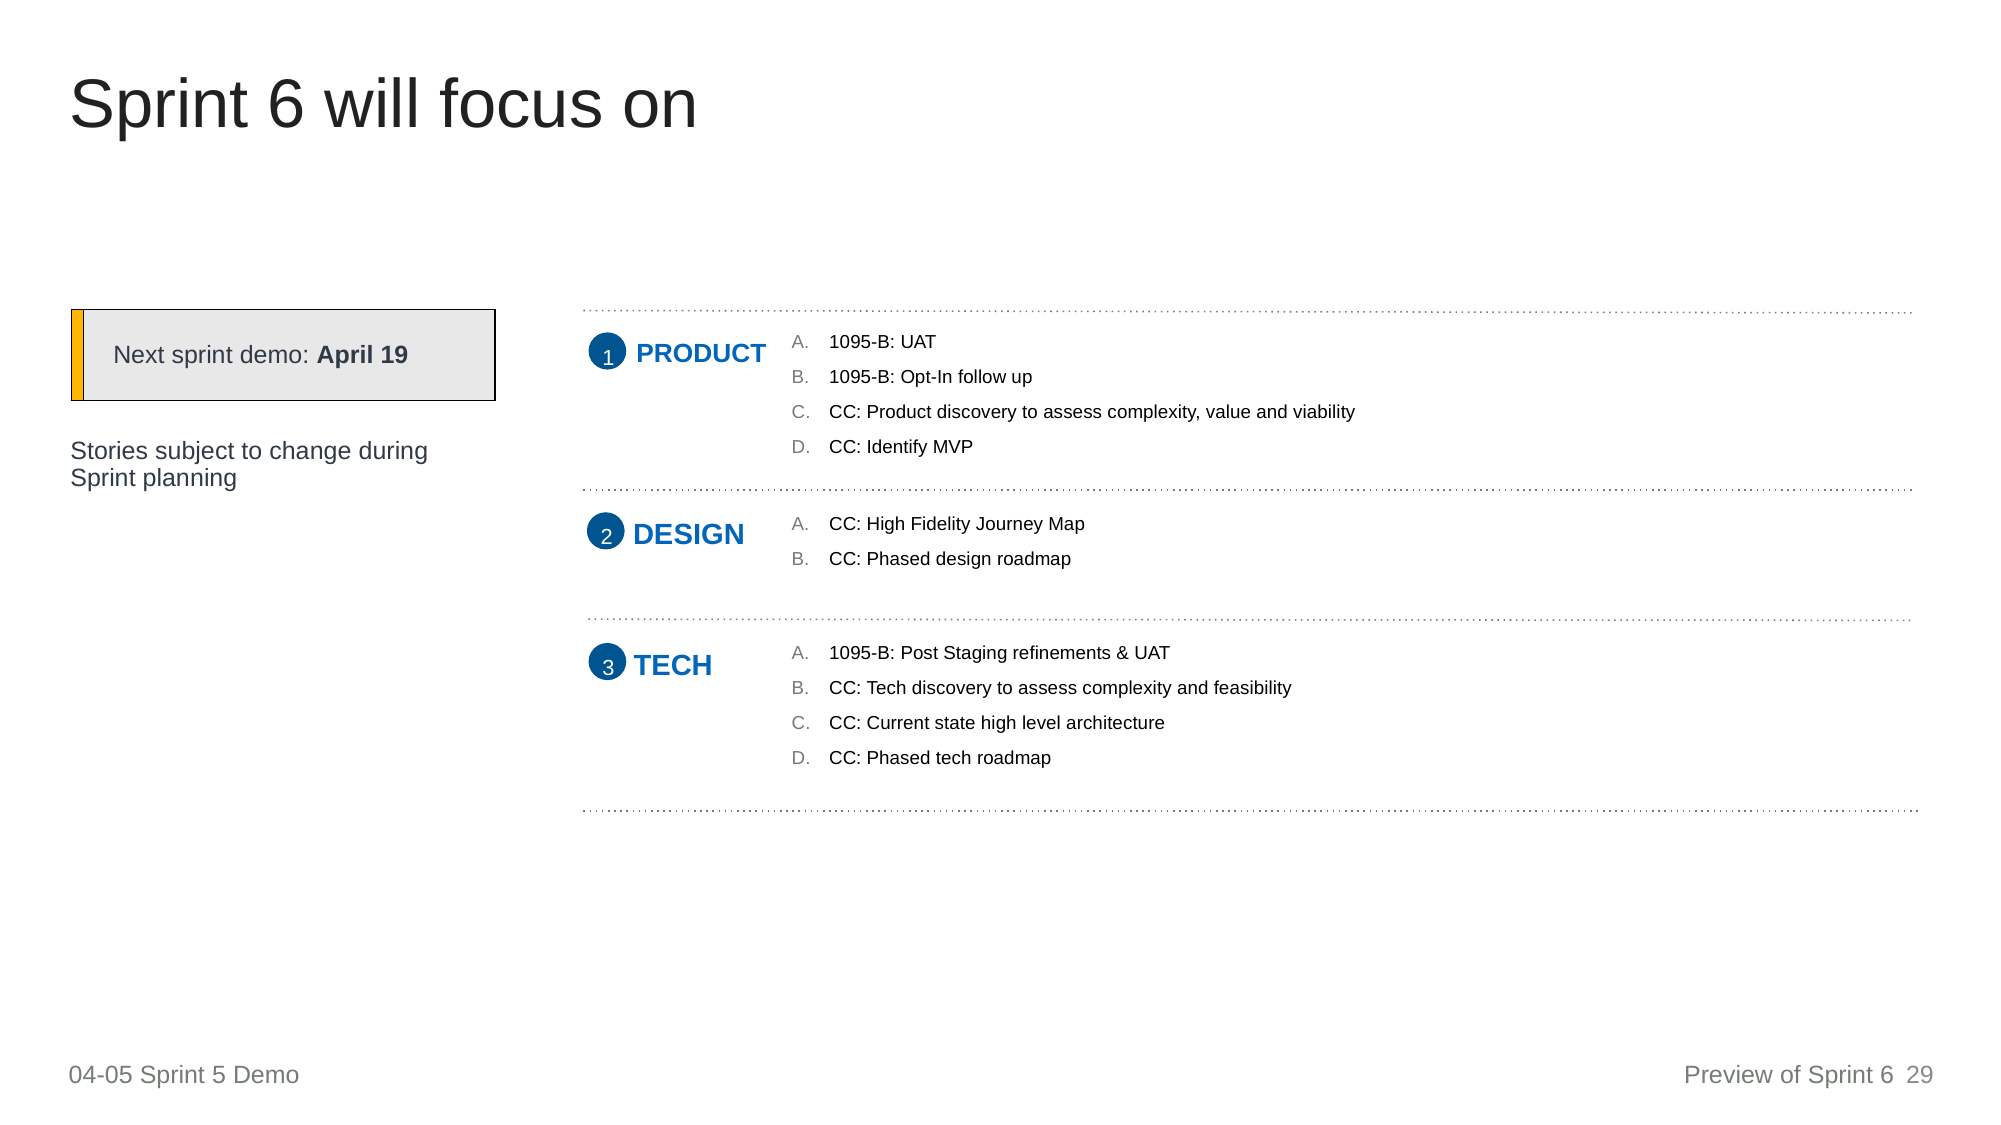

Sprint 6 will focus on
|  | Next sprint demo: April 19 |
| --- | --- |
1095-B: UAT
1095-B: Opt-In follow up
CC: Product discovery to assess complexity, value and viability
CC: Identify MVP
PRODUCT
1
Stories subject to change during Sprint planning
DESIGN
2
CC: High Fidelity Journey Map
CC: Phased design roadmap
1095-B: Post Staging refinements & UAT
CC: Tech discovery to assess complexity and feasibility
CC: Current state high level architecture
CC: Phased tech roadmap
TECH
3
29
04-05 Sprint 5 Demo
Preview of Sprint 6